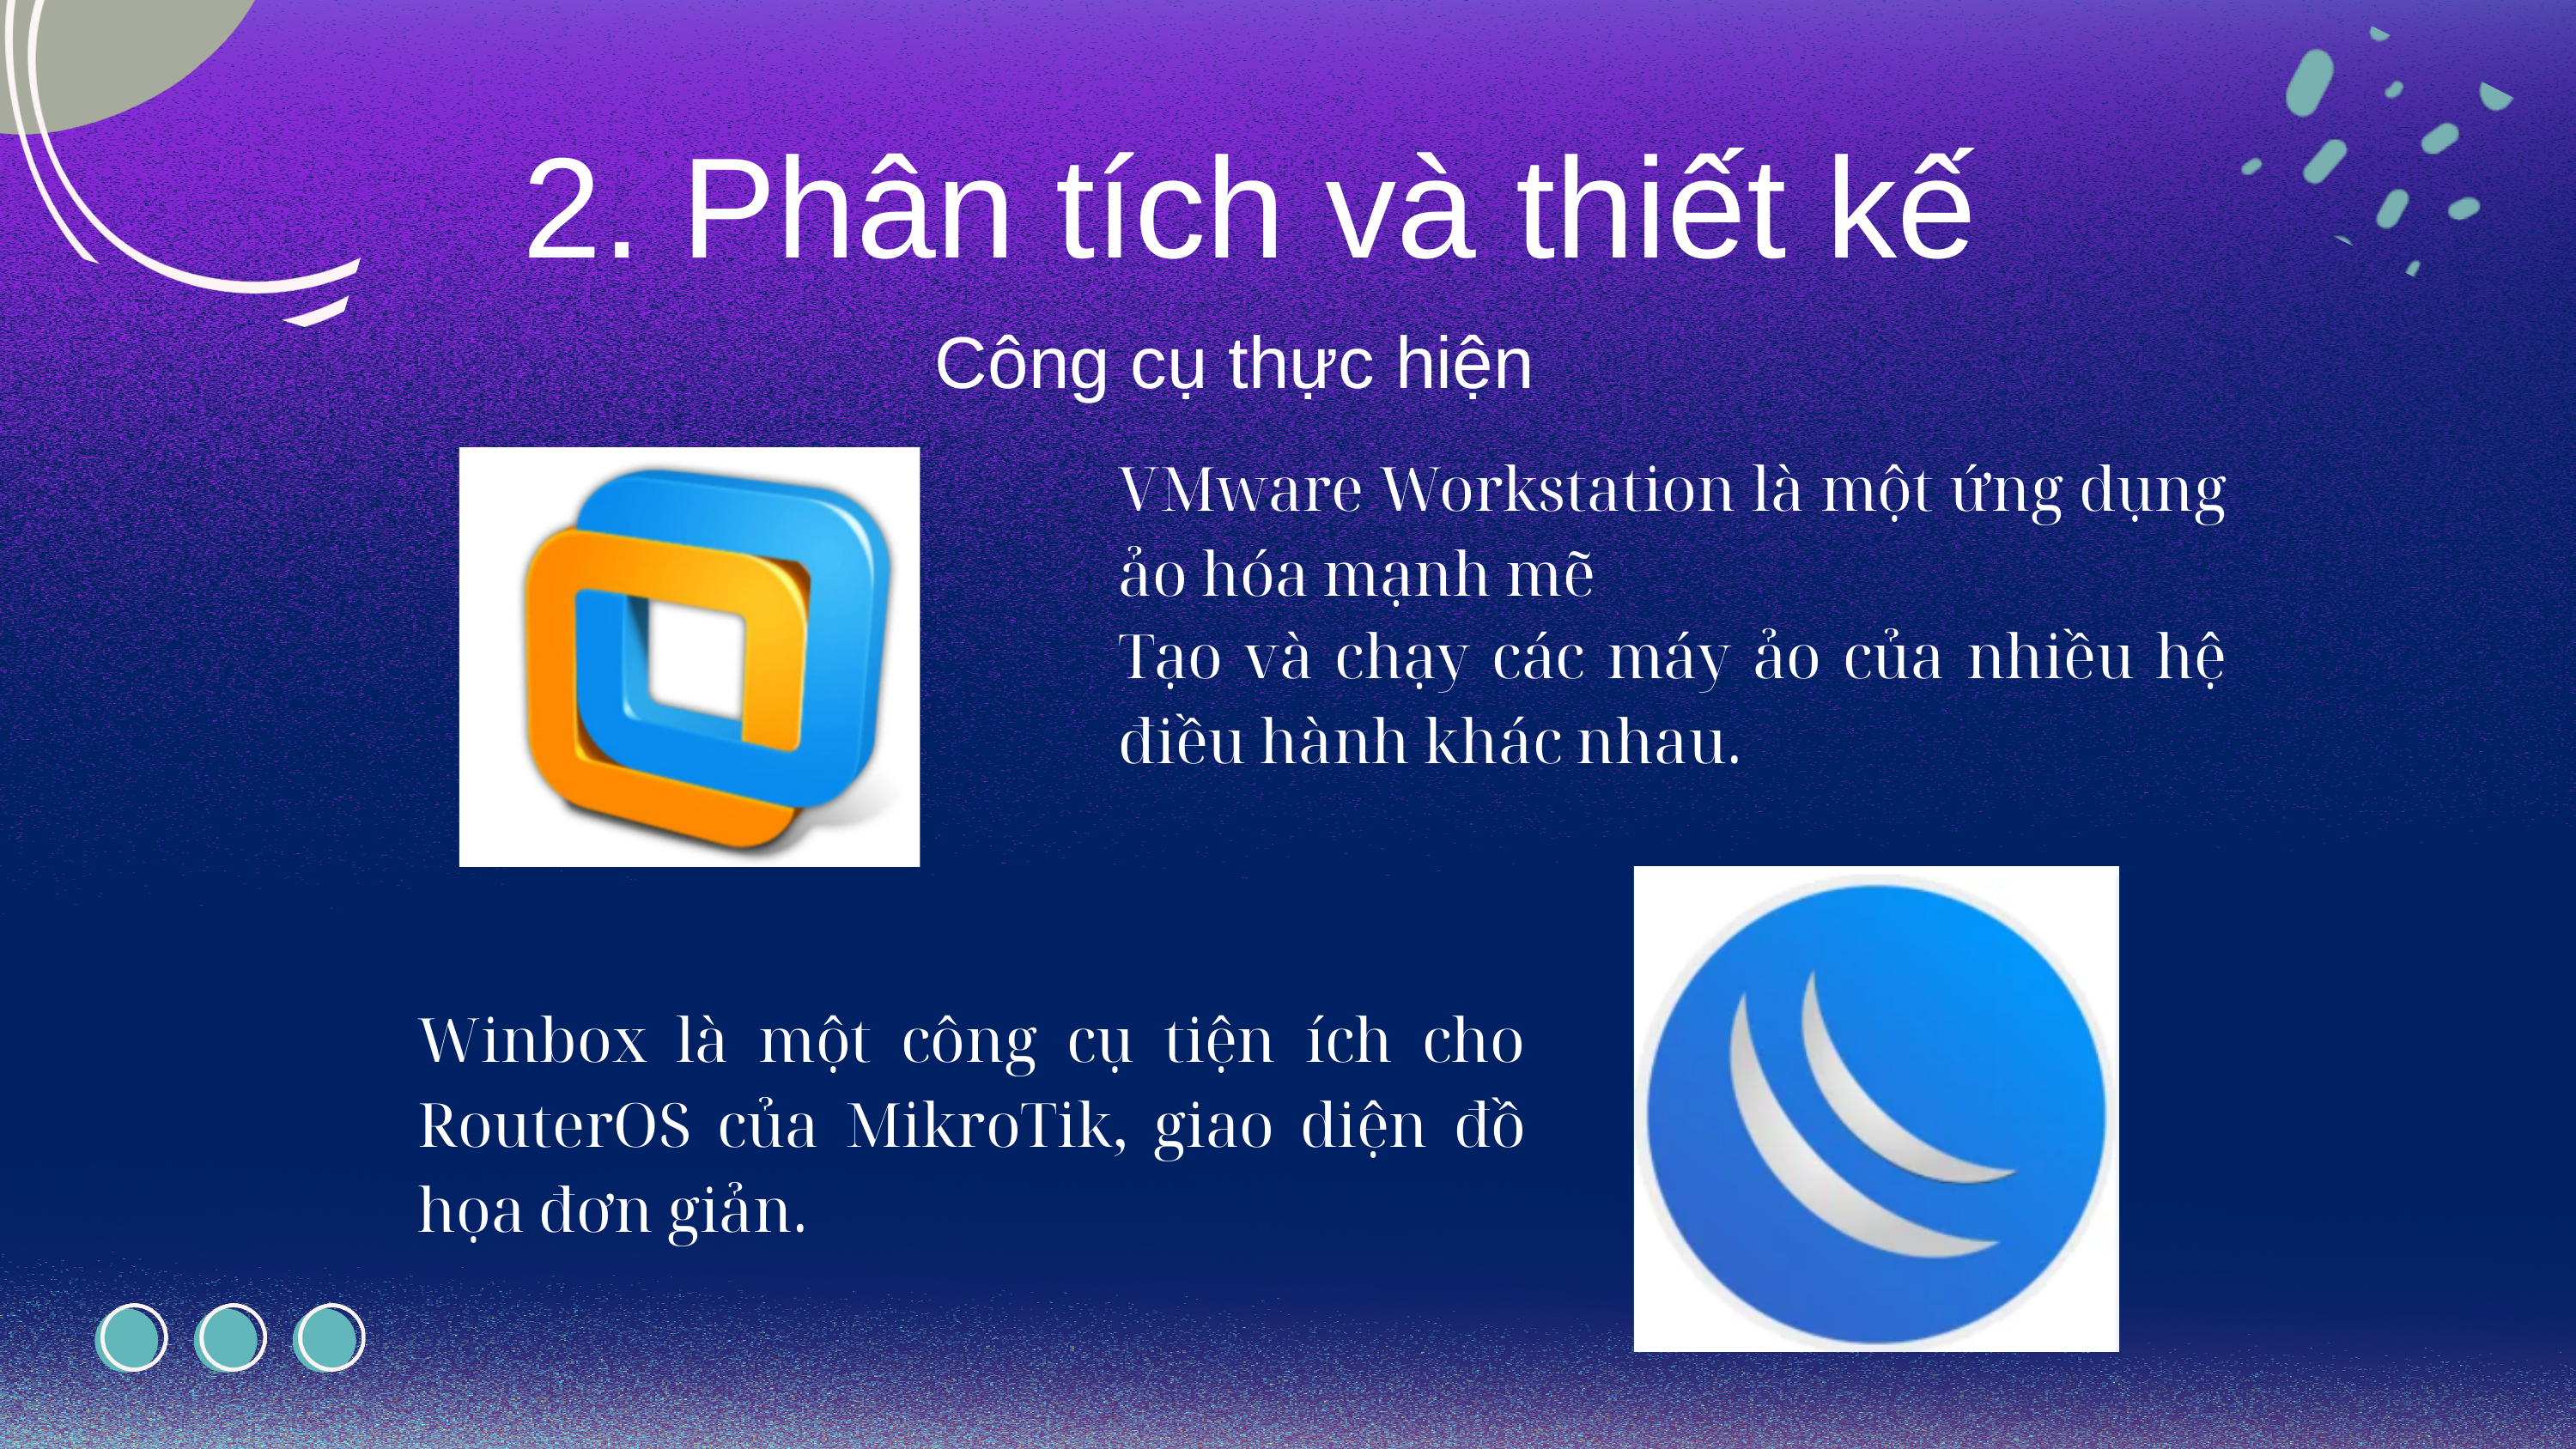

2. Phân tích và thiết kế
Công cụ thực hiện
VMware Workstation là một ứng dụng ảo hóa mạnh mẽ

Tạo và chạy các máy ảo của nhiều hệ điều hành khác nhau.

Winbox là một công cụ tiện ích cho RouterOS của MikroTik, giao diện đồ họa đơn giản.